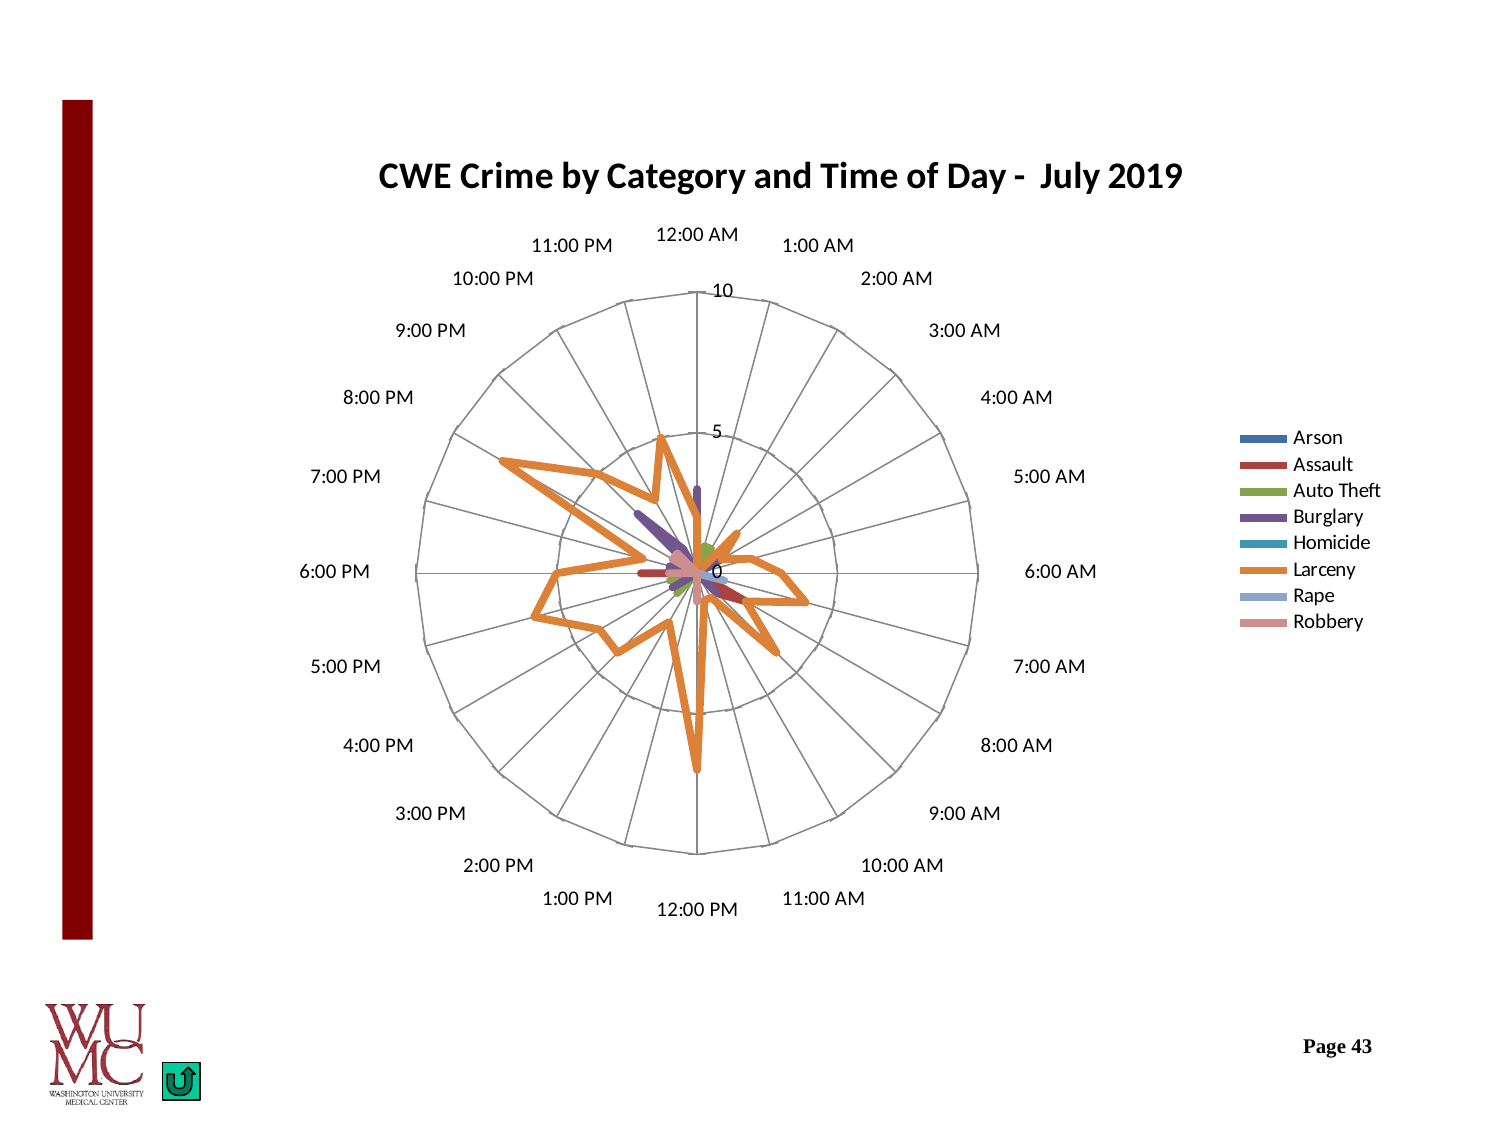

### Chart: CWE Crime by Category and Time of Day -  July 2019

| Category | Arson | Assault | Auto Theft | Burglary | Homicide | Larceny | Rape | Robbery |
|---|---|---|---|---|---|---|---|---|
| 0 | 0.0 | 0.0 | 0.0 | 3.0 | 0.0 | 2.0 | 0.0 | 0.0 |
| 4.1666666666666699E-2 | 0.0 | 0.0 | 1.0 | 0.0 | 0.0 | 0.0 | 0.0 | 0.0 |
| 8.3333333333333301E-2 | 0.0 | 0.0 | 1.0 | 0.0 | 0.0 | 0.0 | 0.0 | 0.0 |
| 0.125 | 0.0 | 0.0 | 0.0 | 0.0 | 0.0 | 2.0 | 0.0 | 0.0 |
| 0.16666666666666699 | 0.0 | 0.0 | 0.0 | 1.0 | 0.0 | 1.0 | 0.0 | 0.0 |
| 0.20833333333333301 | 0.0 | 0.0 | 0.0 | 0.0 | 0.0 | 2.0 | 0.0 | 0.0 |
| 0.25 | 0.0 | 0.0 | 0.0 | 0.0 | 0.0 | 3.0 | 0.0 | 0.0 |
| 0.29166666666666702 | 0.0 | 0.0 | 0.0 | 0.0 | 0.0 | 4.0 | 1.0 | 0.0 |
| 0.33333333333333298 | 0.0 | 2.0 | 0.0 | 0.0 | 0.0 | 2.0 | 0.0 | 0.0 |
| 0.375 | 0.0 | 1.0 | 0.0 | 1.0 | 0.0 | 4.0 | 0.0 | 0.0 |
| 0.41666666666666702 | 0.0 | 0.0 | 0.0 | 0.0 | 0.0 | 1.0 | 0.0 | 0.0 |
| 0.45833333333333298 | 0.0 | 0.0 | 0.0 | 0.0 | 0.0 | 1.0 | 0.0 | 0.0 |
| 0.5 | 0.0 | 1.0 | 0.0 | 0.0 | 0.0 | 7.0 | 0.0 | 1.0 |
| 0.54166666666666696 | 0.0 | 0.0 | 0.0 | 0.0 | 0.0 | 3.0 | 0.0 | 0.0 |
| 0.58333333333333304 | 0.0 | 0.0 | 0.0 | 0.0 | 0.0 | 2.0 | 0.0 | 0.0 |
| 0.625 | 0.0 | 0.0 | 1.0 | 0.0 | 0.0 | 4.0 | 0.0 | 0.0 |
| 0.66666666666666696 | 0.0 | 1.0 | 0.0 | 1.0 | 0.0 | 4.0 | 0.0 | 0.0 |
| 0.70833333333333304 | 0.0 | 0.0 | 1.0 | 0.0 | 0.0 | 6.0 | 0.0 | 0.0 |
| 0.75 | 0.0 | 2.0 | 0.0 | 1.0 | 0.0 | 5.0 | 0.0 | 1.0 |
| 0.79166666666666696 | 0.0 | 0.0 | 0.0 | 1.0 | 0.0 | 2.0 | 0.0 | 0.0 |
| 0.83333333333333304 | 0.0 | 1.0 | 0.0 | 0.0 | 0.0 | 8.0 | 0.0 | 1.0 |
| 0.875 | 0.0 | 0.0 | 1.0 | 3.0 | 0.0 | 5.0 | 0.0 | 1.0 |
| 0.91666666666666696 | 0.0 | 0.0 | 0.0 | 1.0 | 0.0 | 3.0 | 0.0 | 0.0 |
| 0.95833333333333304 | 0.0 | 0.0 | 0.0 | 0.0 | 0.0 | 5.0 | 0.0 | 0.0 |
Page 43